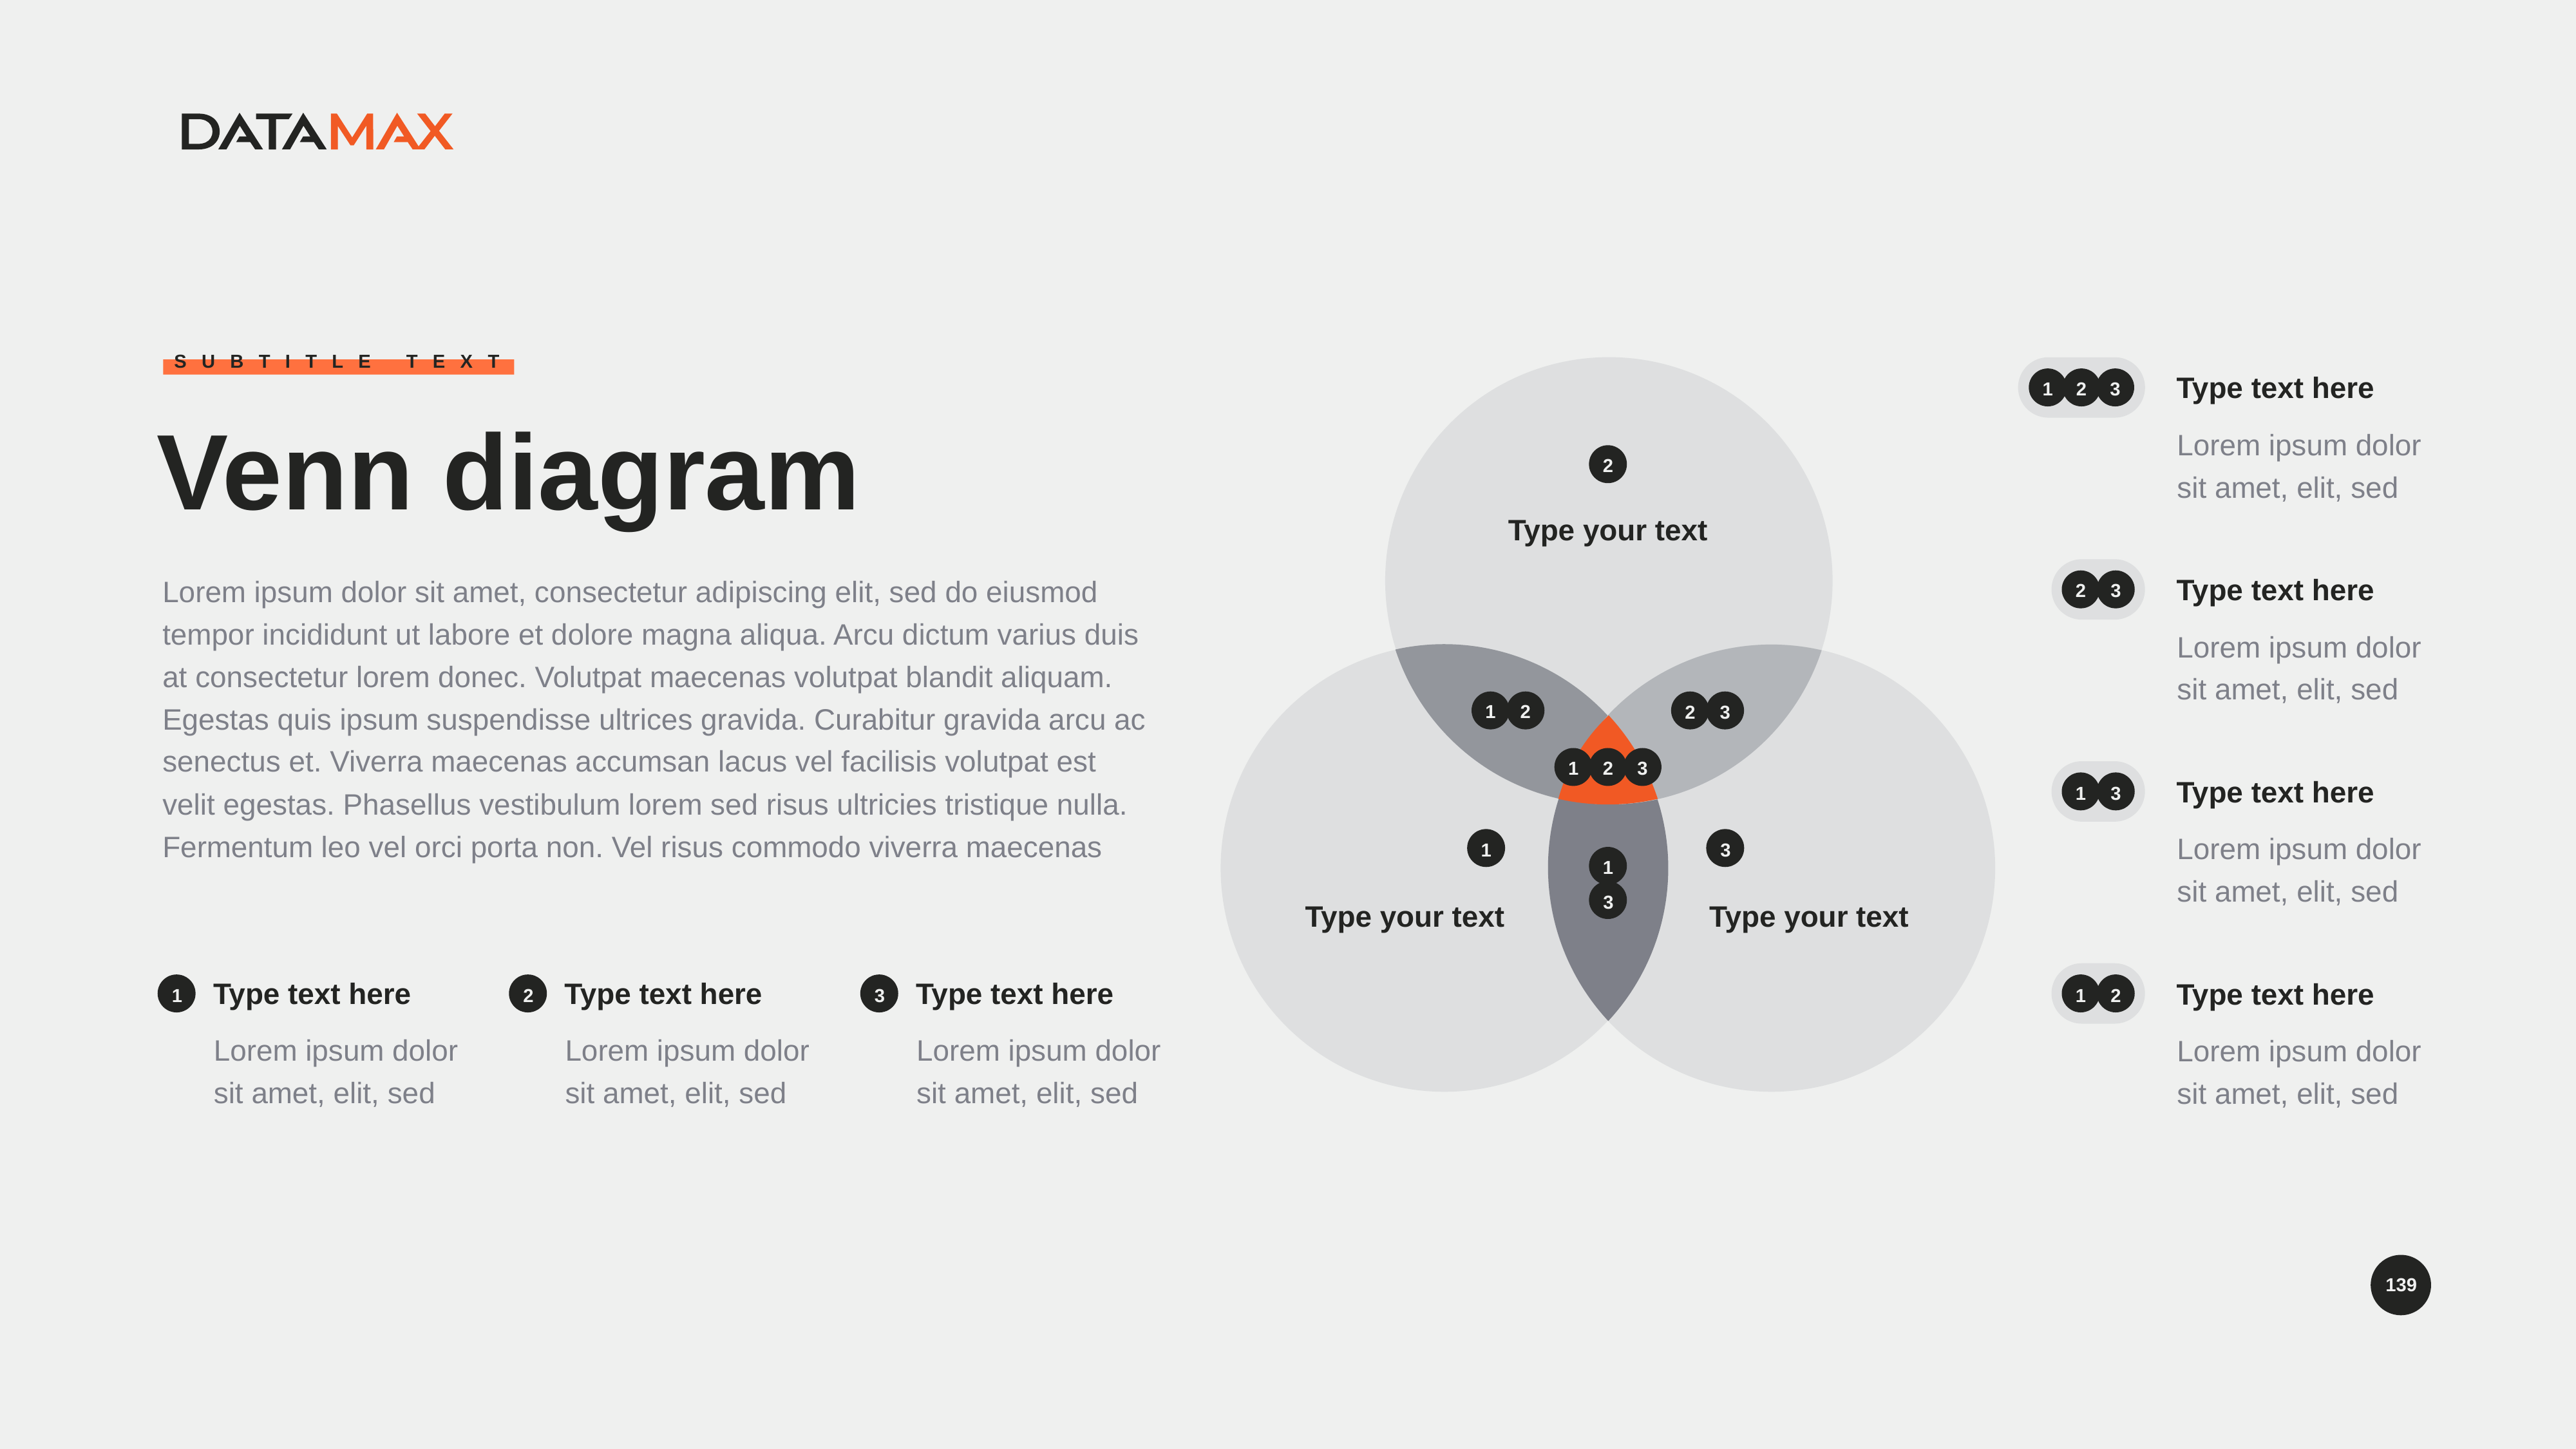

Subtitle Text

Venn diagram

2

Type your text

1
2
2
3

1
2
3

1
3

1

3

Type your text
Type your text

Type text here
1
2
3

Lorem ipsum dolor sit amet, elit, sed

Type text here
2
3

Lorem ipsum dolor sit amet, elit, sed

Type text here
1
3

Lorem ipsum dolor sit amet, elit, sed

Type text here
1
2

Lorem ipsum dolor sit amet, elit, sed
Lorem ipsum dolor sit amet, consectetur adipiscing elit, sed do eiusmod tempor incididunt ut labore et dolore magna aliqua. Arcu dictum varius duis at consectetur lorem donec. Volutpat maecenas volutpat blandit aliquam. Egestas quis ipsum suspendisse ultrices gravida. Curabitur gravida arcu ac senectus et. Viverra maecenas accumsan lacus vel facilisis volutpat est velit egestas. Phasellus vestibulum lorem sed risus ultricies tristique nulla. Fermentum leo vel orci porta non. Vel risus commodo viverra maecenas
Type text here
Type text here
Type text here
1
2
3

Lorem ipsum dolor sit amet, elit, sed
Lorem ipsum dolor sit amet, elit, sed
Lorem ipsum dolor sit amet, elit, sed
139